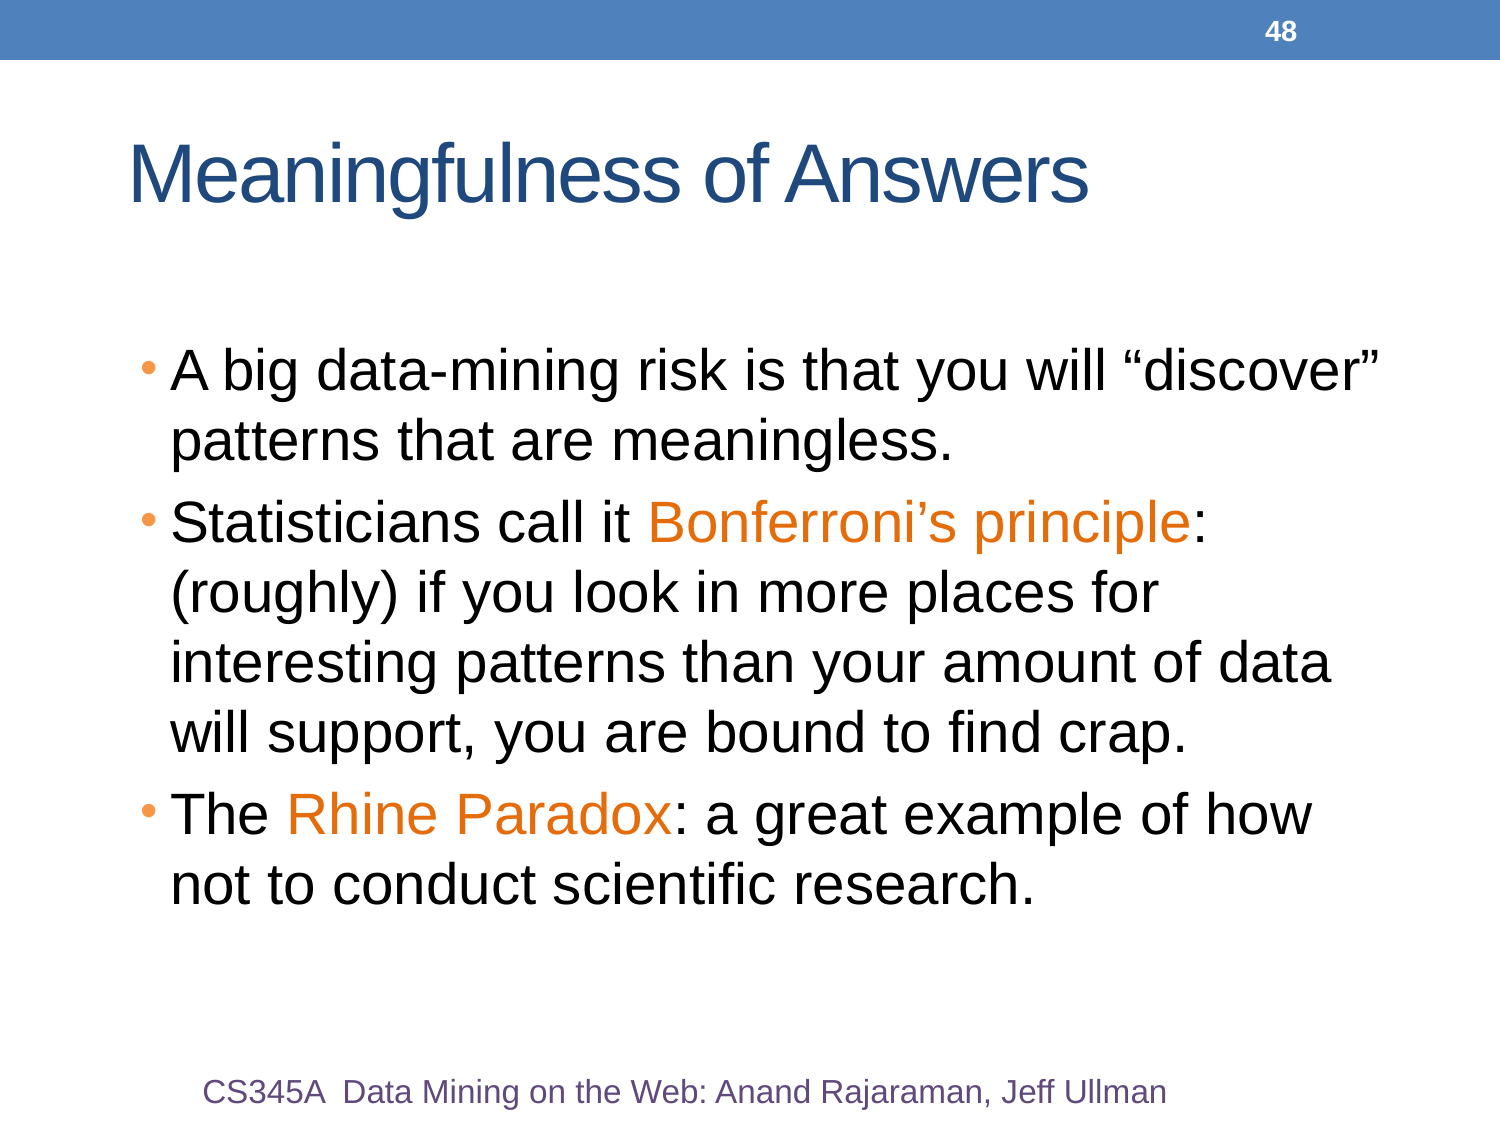

48
# Meaningfulness of Answers
A big data-mining risk is that you will “discover” patterns that are meaningless.
Statisticians call it Bonferroni’s principle: (roughly) if you look in more places for interesting patterns than your amount of data will support, you are bound to find crap.
The Rhine Paradox: a great example of how not to conduct scientific research.

CS345A  Data Mining on the Web: Anand Rajaraman, Jeff Ullman